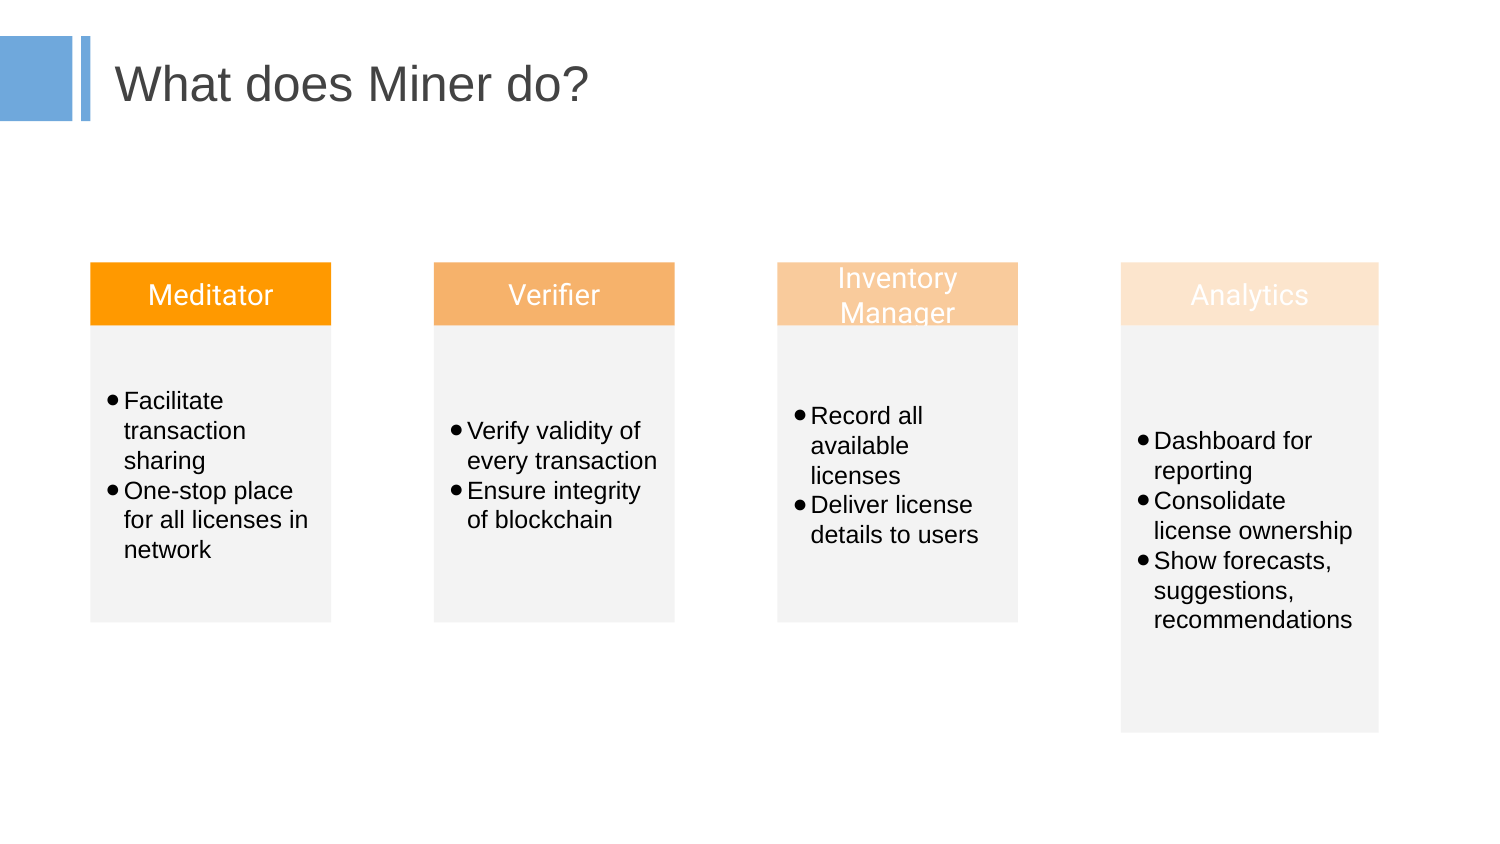

What does Miner do?

Meditator
Verifier
Inventory Manager
Analytics
Facilitate transaction sharing
One-stop place for all licenses in network
Verify validity of every transaction
Ensure integrity of blockchain
Record all available licenses
Deliver license details to users
Dashboard for reporting
Consolidate license ownership
Show forecasts, suggestions, recommendations